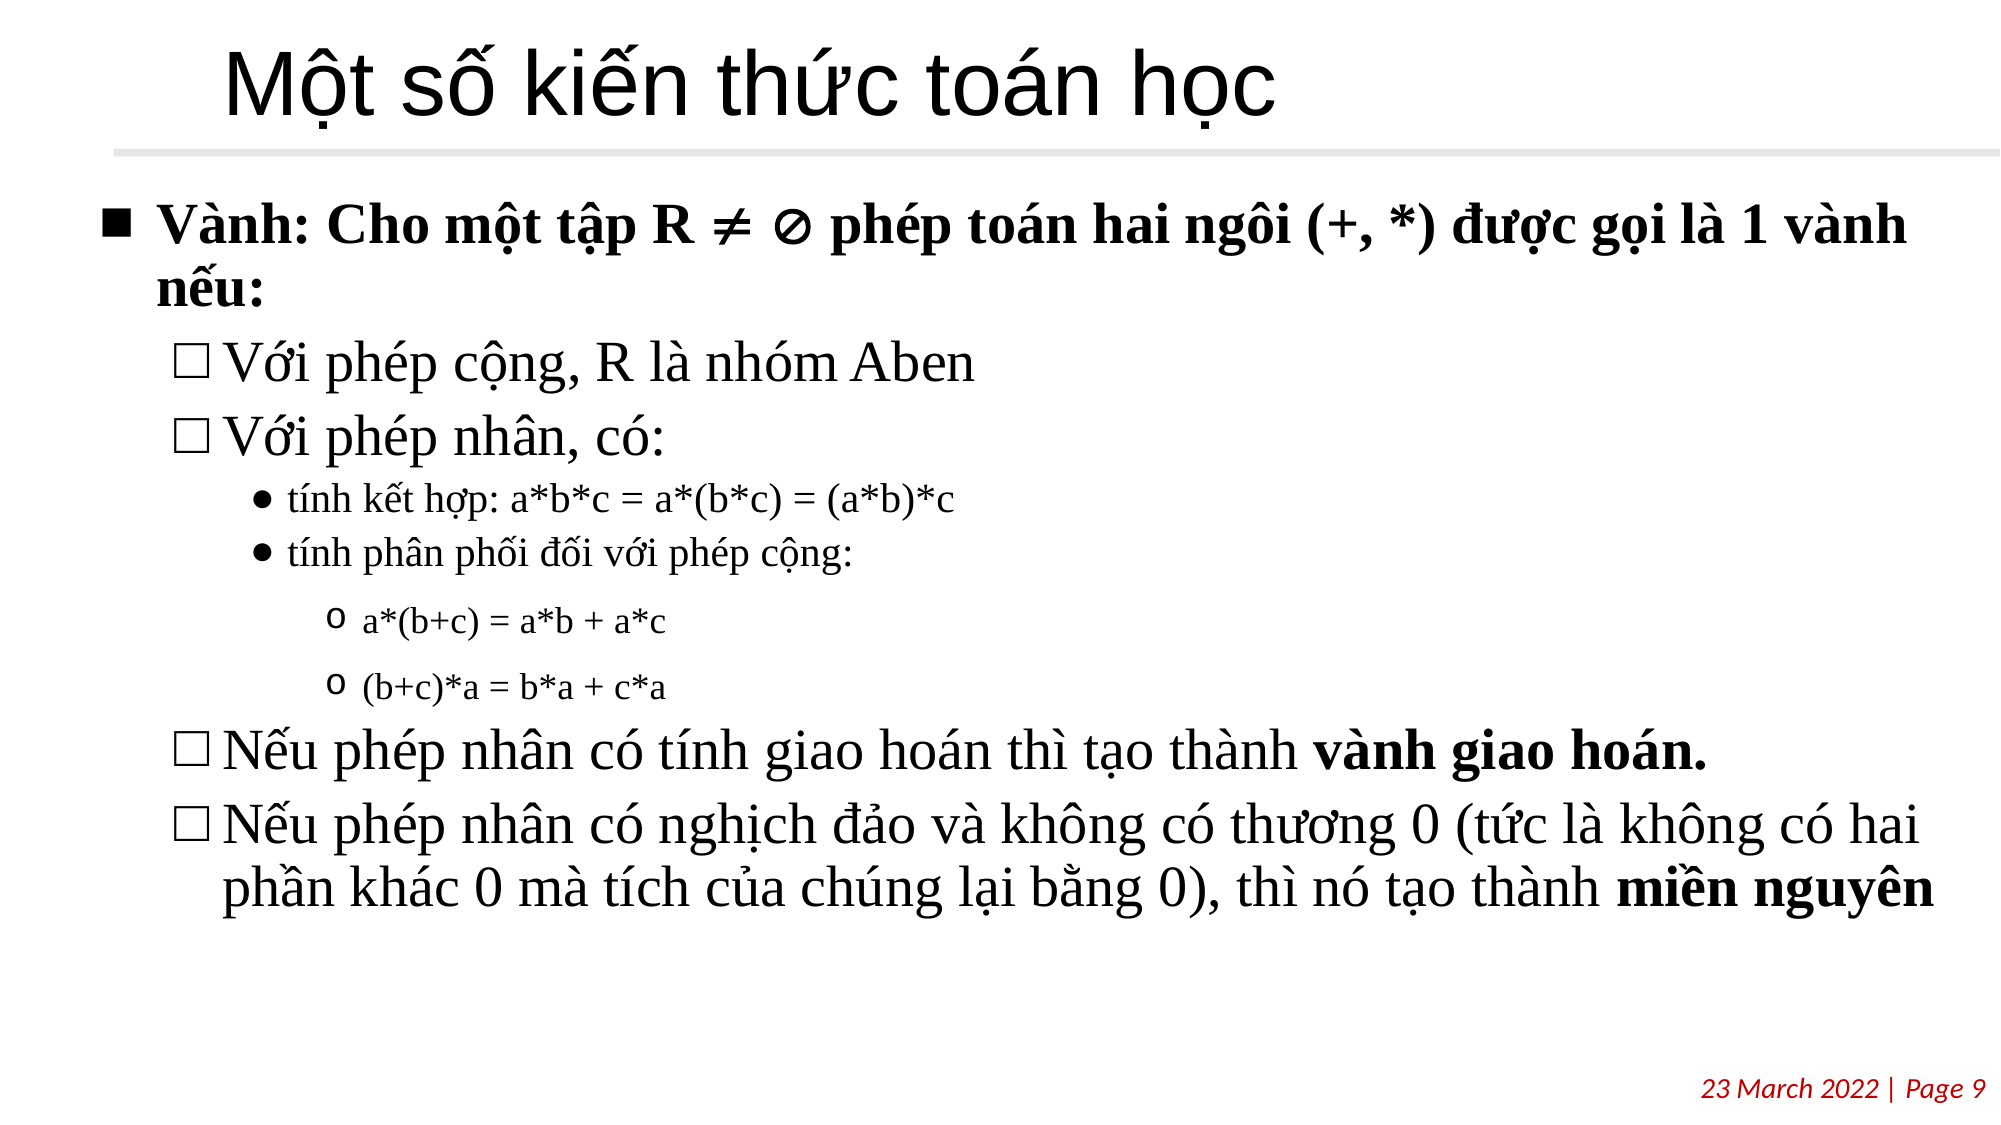

# Một số kiến thức toán học
Vành: Cho một tập R ≠ ∅ phép toán hai ngôi (+, *) được gọi là 1 vành nếu:
Với phép cộng, R là nhóm Aben
Với phép nhân, có:
tính kết hợp: a*b*c = a*(b*c) = (a*b)*c
tính phân phối đối với phép cộng:
a*(b+c) = a*b + a*c
(b+c)*a = b*a + c*a
Nếu phép nhân có tính giao hoán thì tạo thành vành giao hoán.
Nếu phép nhân có nghịch đảo và không có thương 0 (tức là không có hai phần khác 0 mà tích của chúng lại bằng 0), thì nó tạo thành miền nguyên